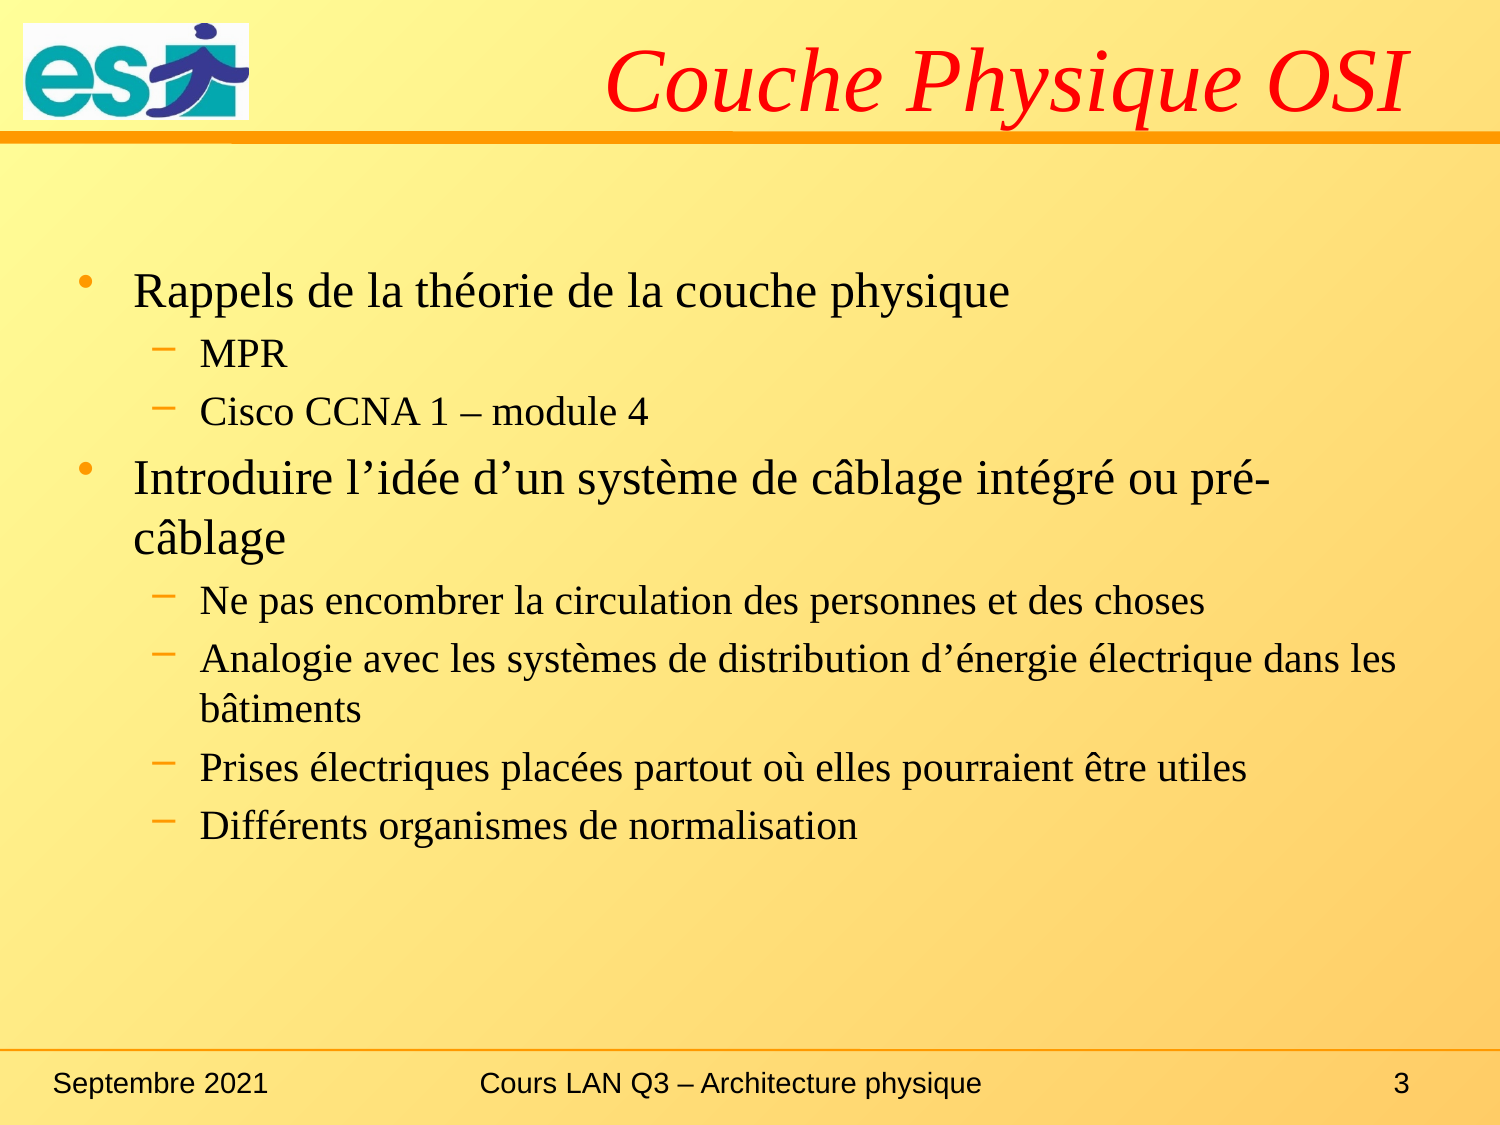

# Couche Physique OSI
Rappels de la théorie de la couche physique
MPR
Cisco CCNA 1 – module 4
Introduire l’idée d’un système de câblage intégré ou pré-câblage
Ne pas encombrer la circulation des personnes et des choses
Analogie avec les systèmes de distribution d’énergie électrique dans les bâtiments
Prises électriques placées partout où elles pourraient être utiles
Différents organismes de normalisation
Septembre 2021
Cours LAN Q3 – Architecture physique
3